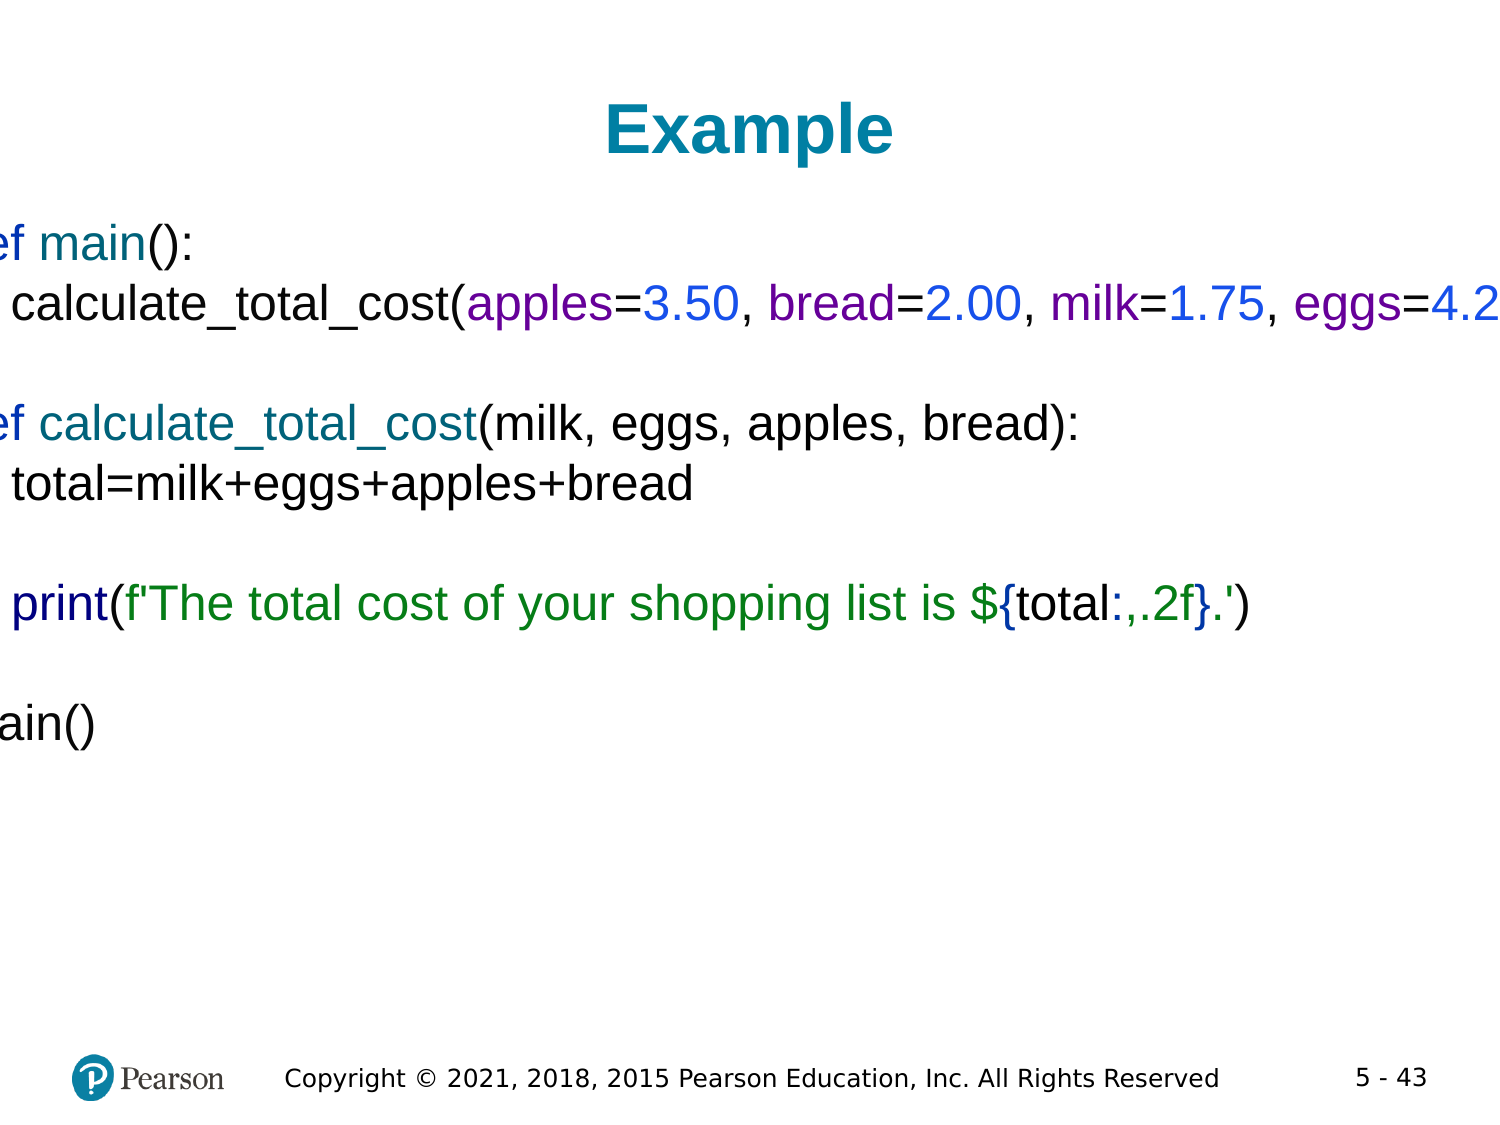

# Example
def main():
    calculate_total_cost(apples=3.50, bread=2.00, milk=1.75, eggs=4.25)
def calculate_total_cost(milk, eggs, apples, bread):
    total=milk+eggs+apples+bread
    print(f'The total cost of your shopping list is ${total:,.2f}.')
main()